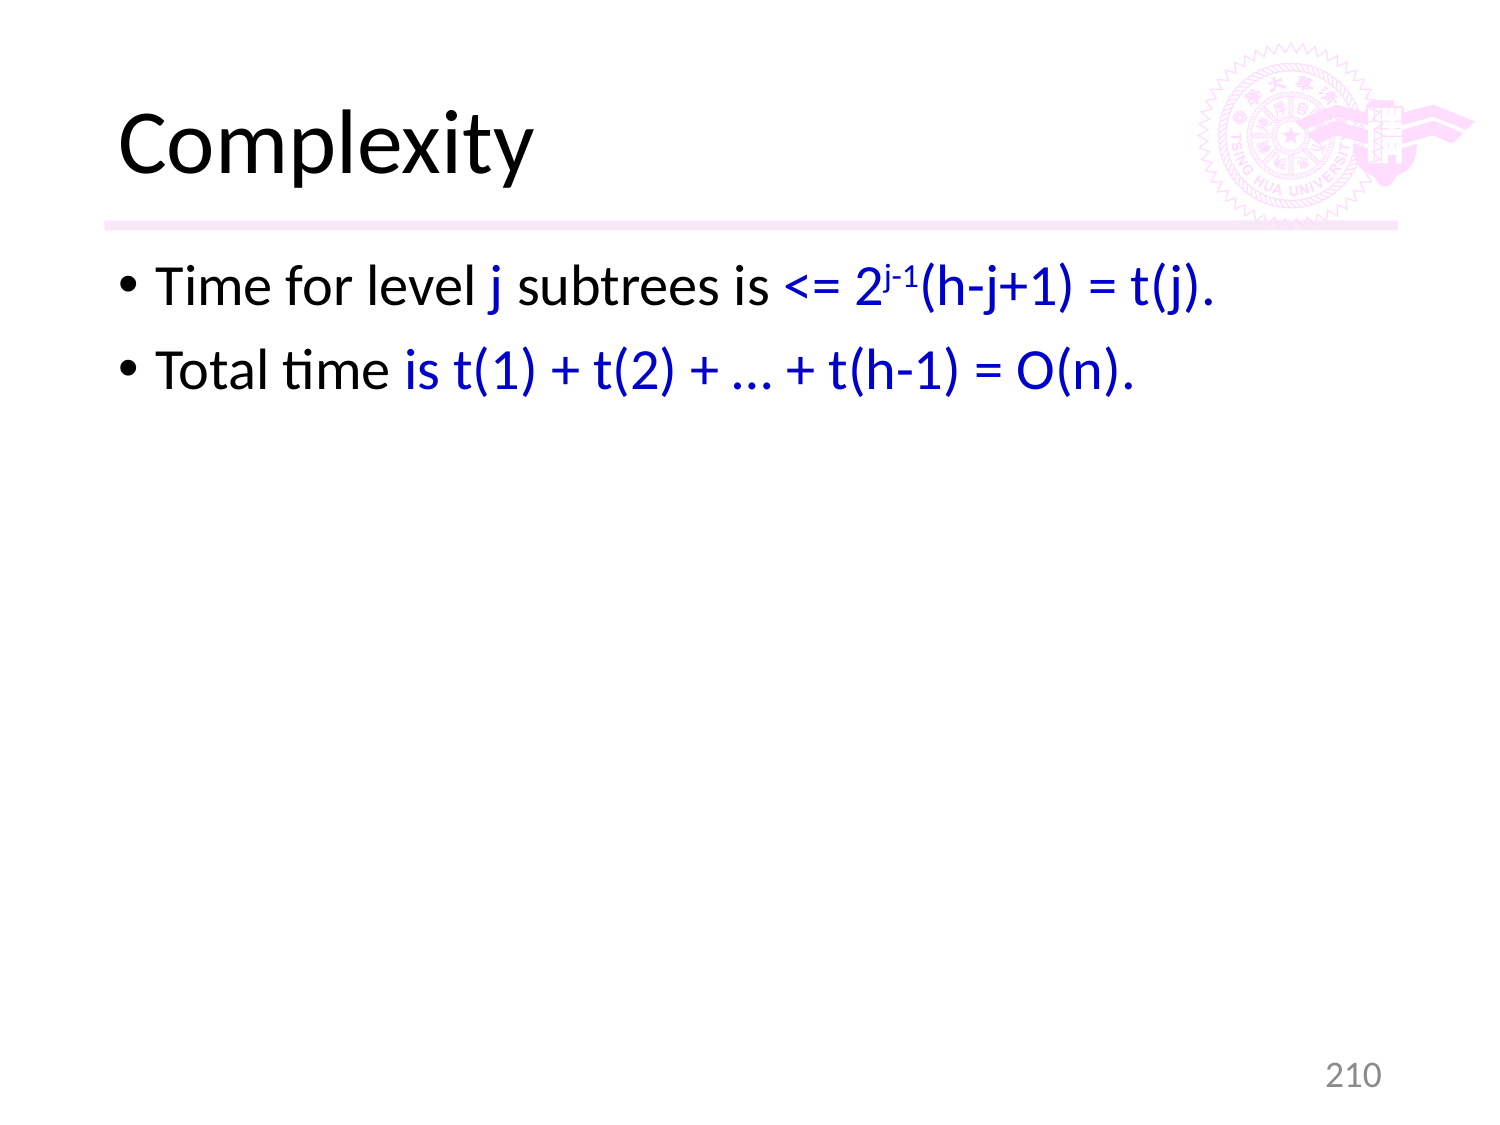

# Complexity
Time for level j subtrees is <= 2j-1(h-j+1) = t(j).
Total time is t(1) + t(2) + … + t(h-1) = O(n).

210